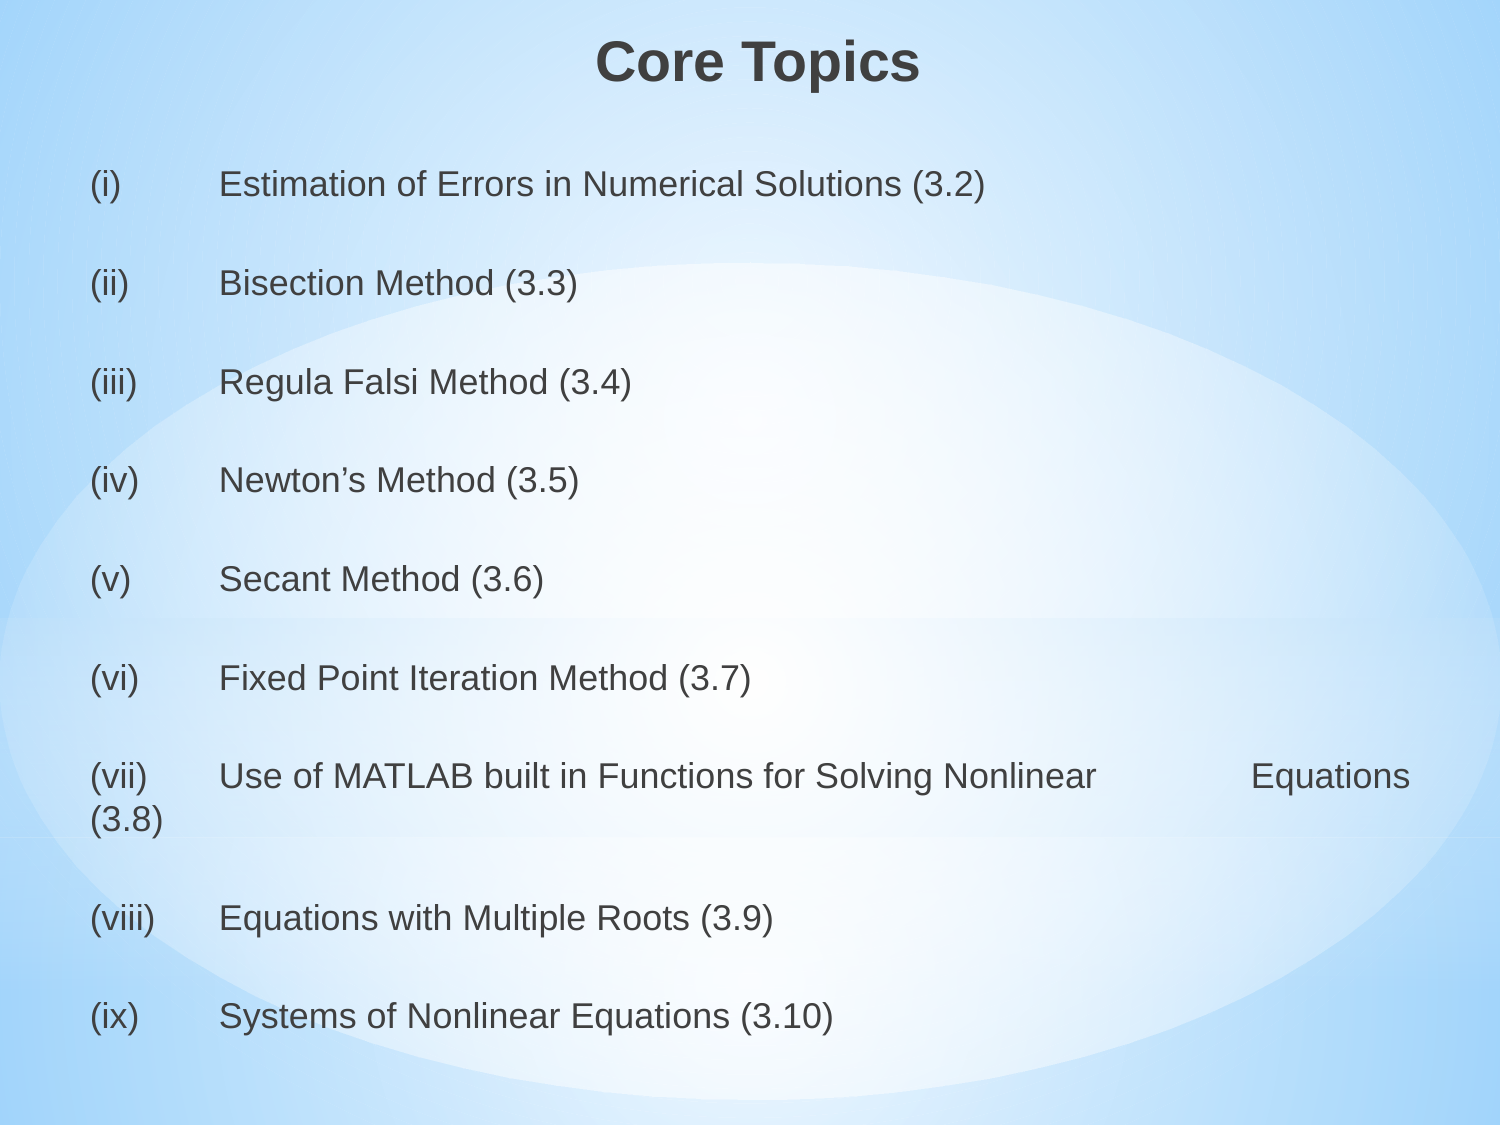

Core Topics

	(i) 	Estimation of Errors in Numerical Solutions (3.2)
	(ii) 	Bisection Method (3.3)
	(iii)	Regula Falsi Method (3.4)
	(iv) 	Newton’s Method (3.5)
	(v) 	Secant Method (3.6)
	(vi) 	Fixed Point Iteration Method (3.7)
	(vii) 	Use of MATLAB built in Functions for Solving Nonlinear 	       	Equations (3.8)
	(viii) 	Equations with Multiple Roots (3.9)
	(ix) 	Systems of Nonlinear Equations (3.10)